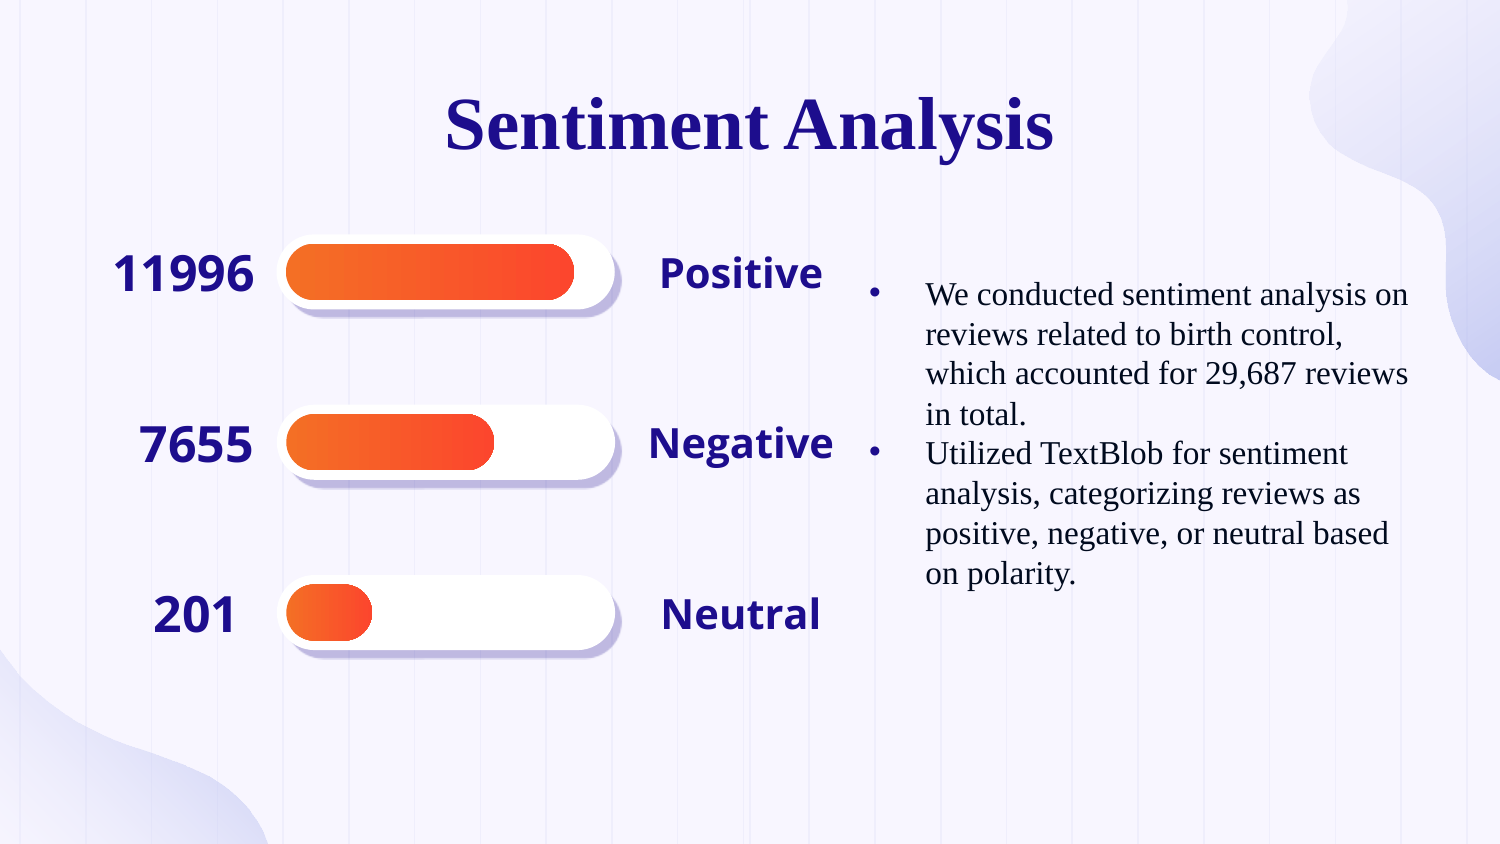

Sentiment Analysis
# 11996
Positive

We conducted sentiment analysis on reviews related to birth control, which accounted for 29,687 reviews in total.
Utilized TextBlob for sentiment analysis, categorizing reviews as positive, negative, or neutral based on polarity.
7655
Negative

201
Neutral